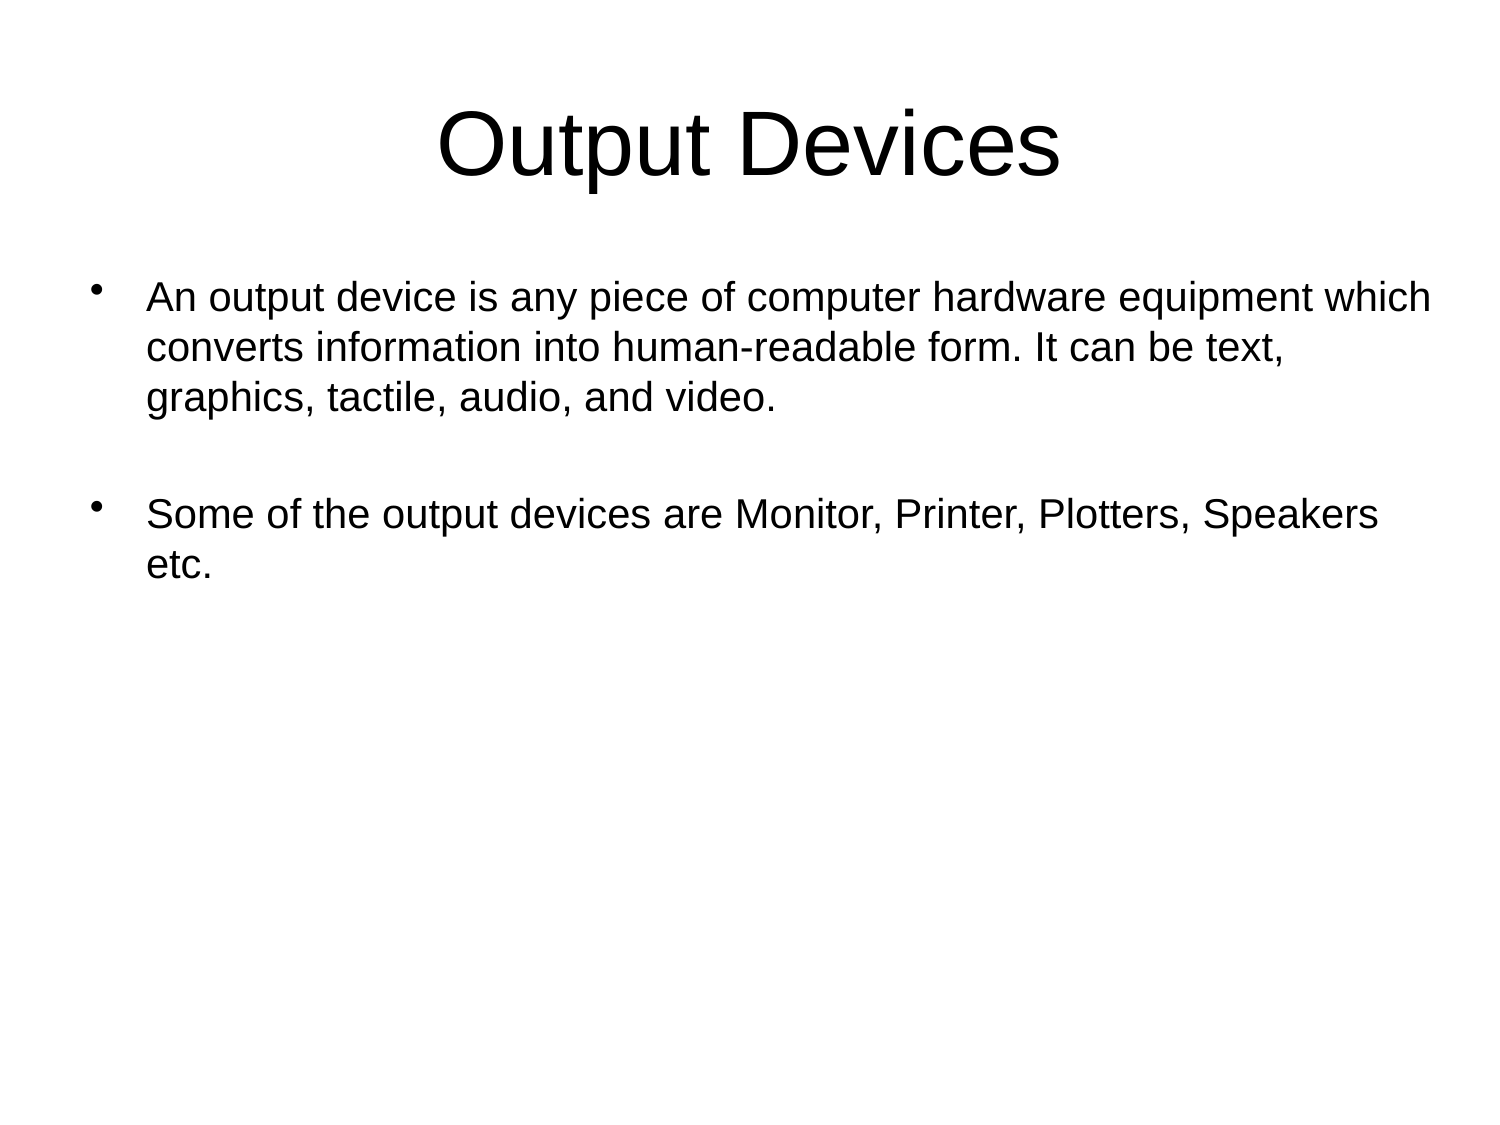

# Output Devices
An output device is any piece of computer hardware equipment which converts information into human-readable form. It can be text, graphics, tactile, audio, and video.

Some of the output devices are Monitor, Printer, Plotters, Speakers etc.